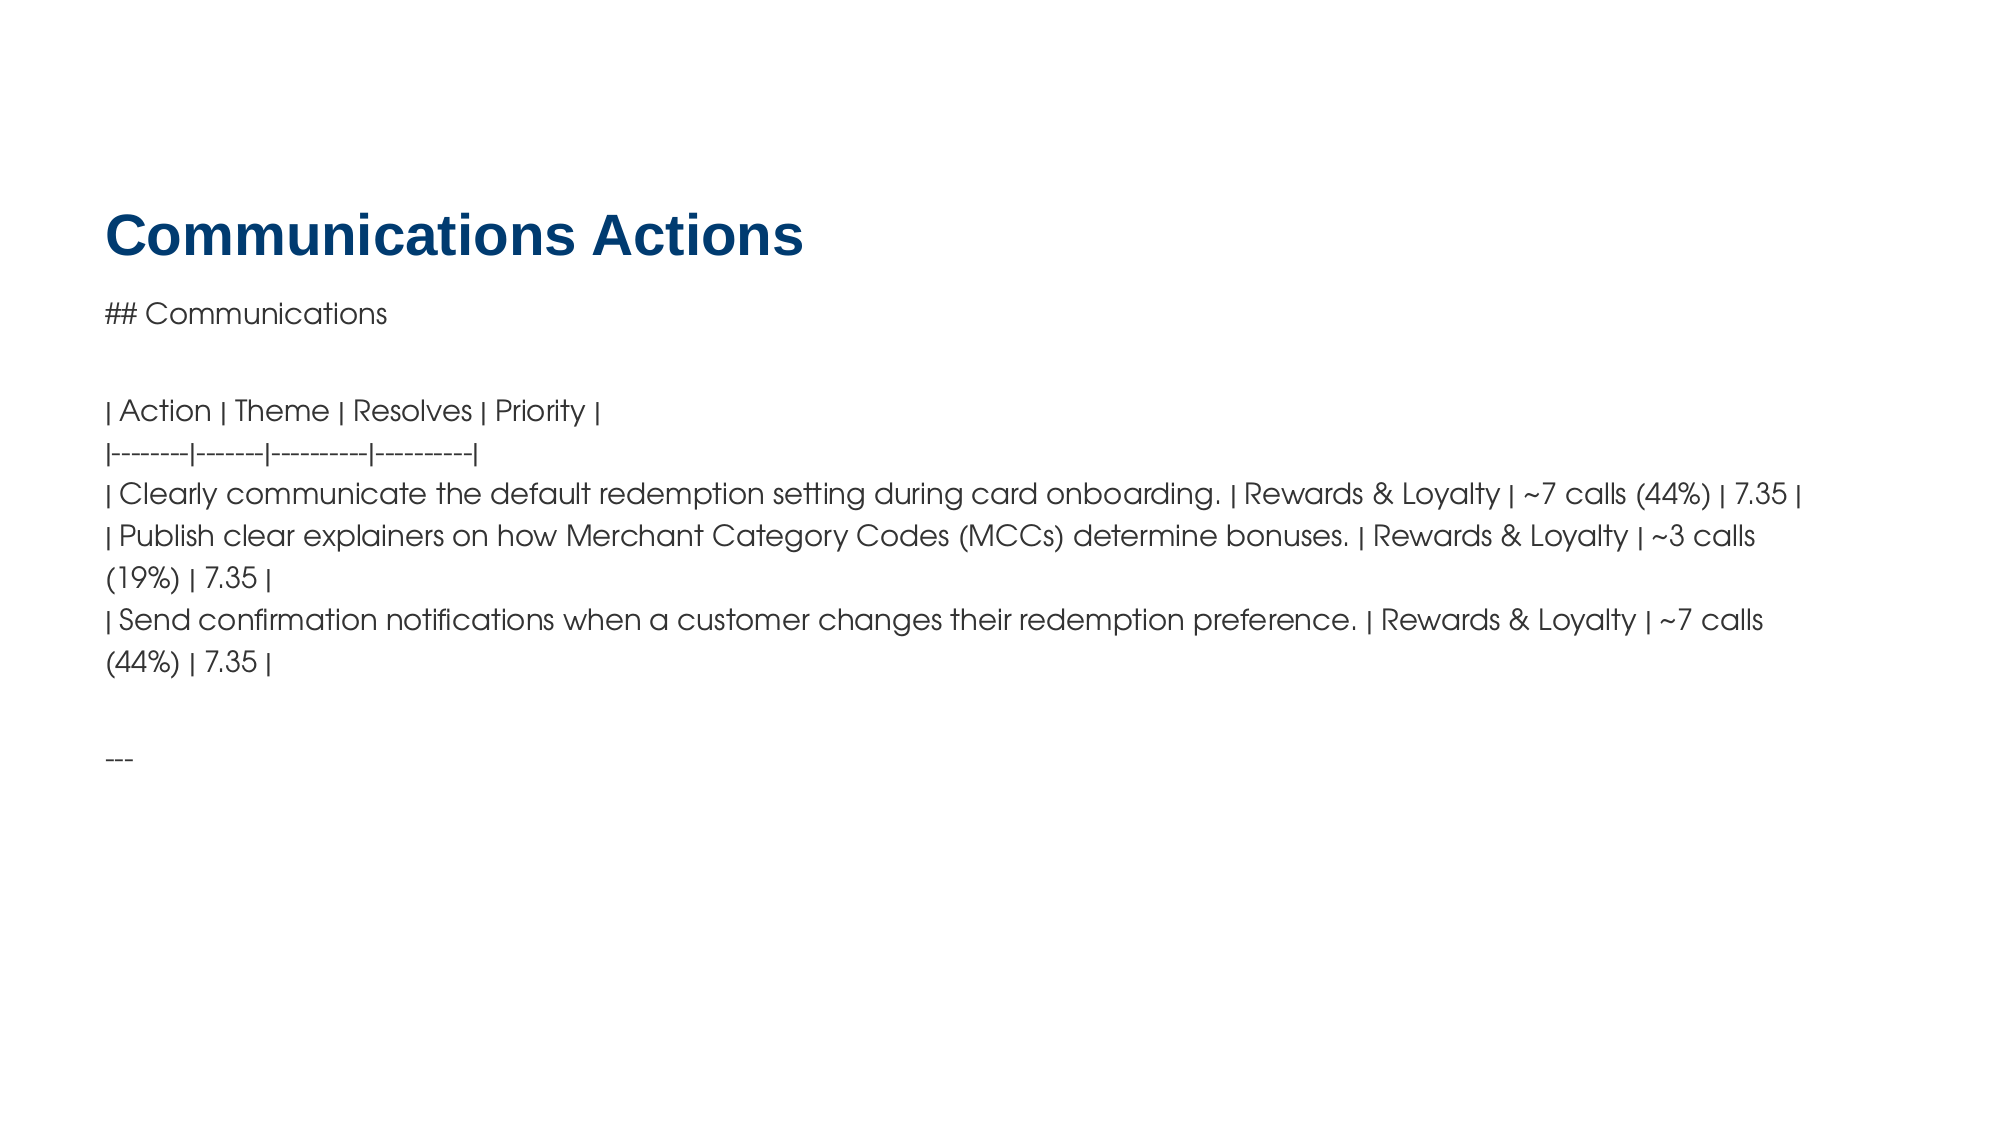

# Communications Actions
## Communications | Action | Theme | Resolves | Priority | |--------|-------|----------|----------| | Clearly communicate the default redemption setting during card onboarding. | Rewards & Loyalty | ~7 calls (44%) | 7.35 | | Publish clear explainers on how Merchant Category Codes (MCCs) determine bonuses. | Rewards & Loyalty | ~3 calls (19%) | 7.35 | | Send confirmation notifications when a customer changes their redemption preference. | Rewards & Loyalty | ~7 calls (44%) | 7.35 | ---